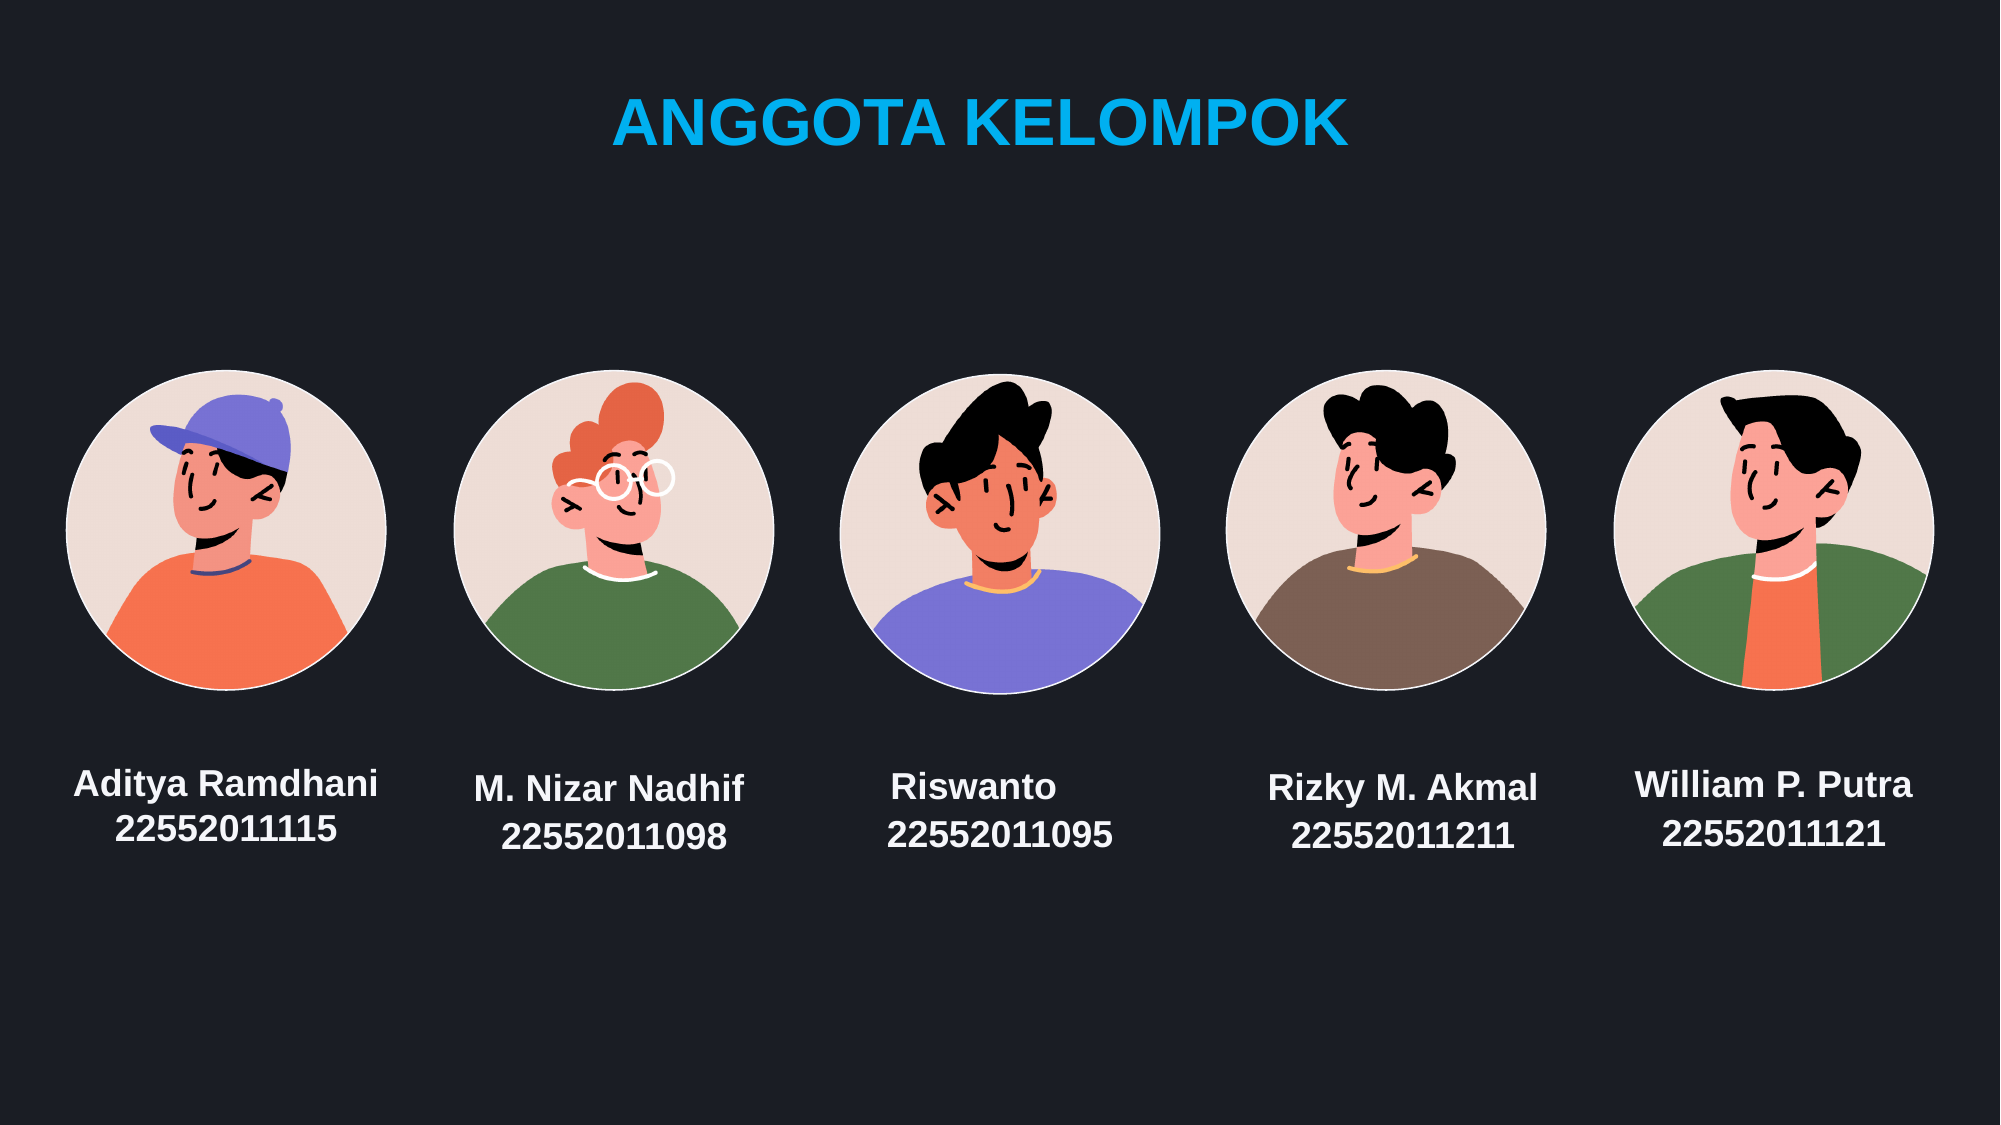

ANGGOTA KELOMPOK

William P. Putra 22552011121
Riswanto      22552011095
Aditya Ramdhani 22552011115

Rizky M. Akmal 22552011211
M. Nizar Nadhif  22552011098